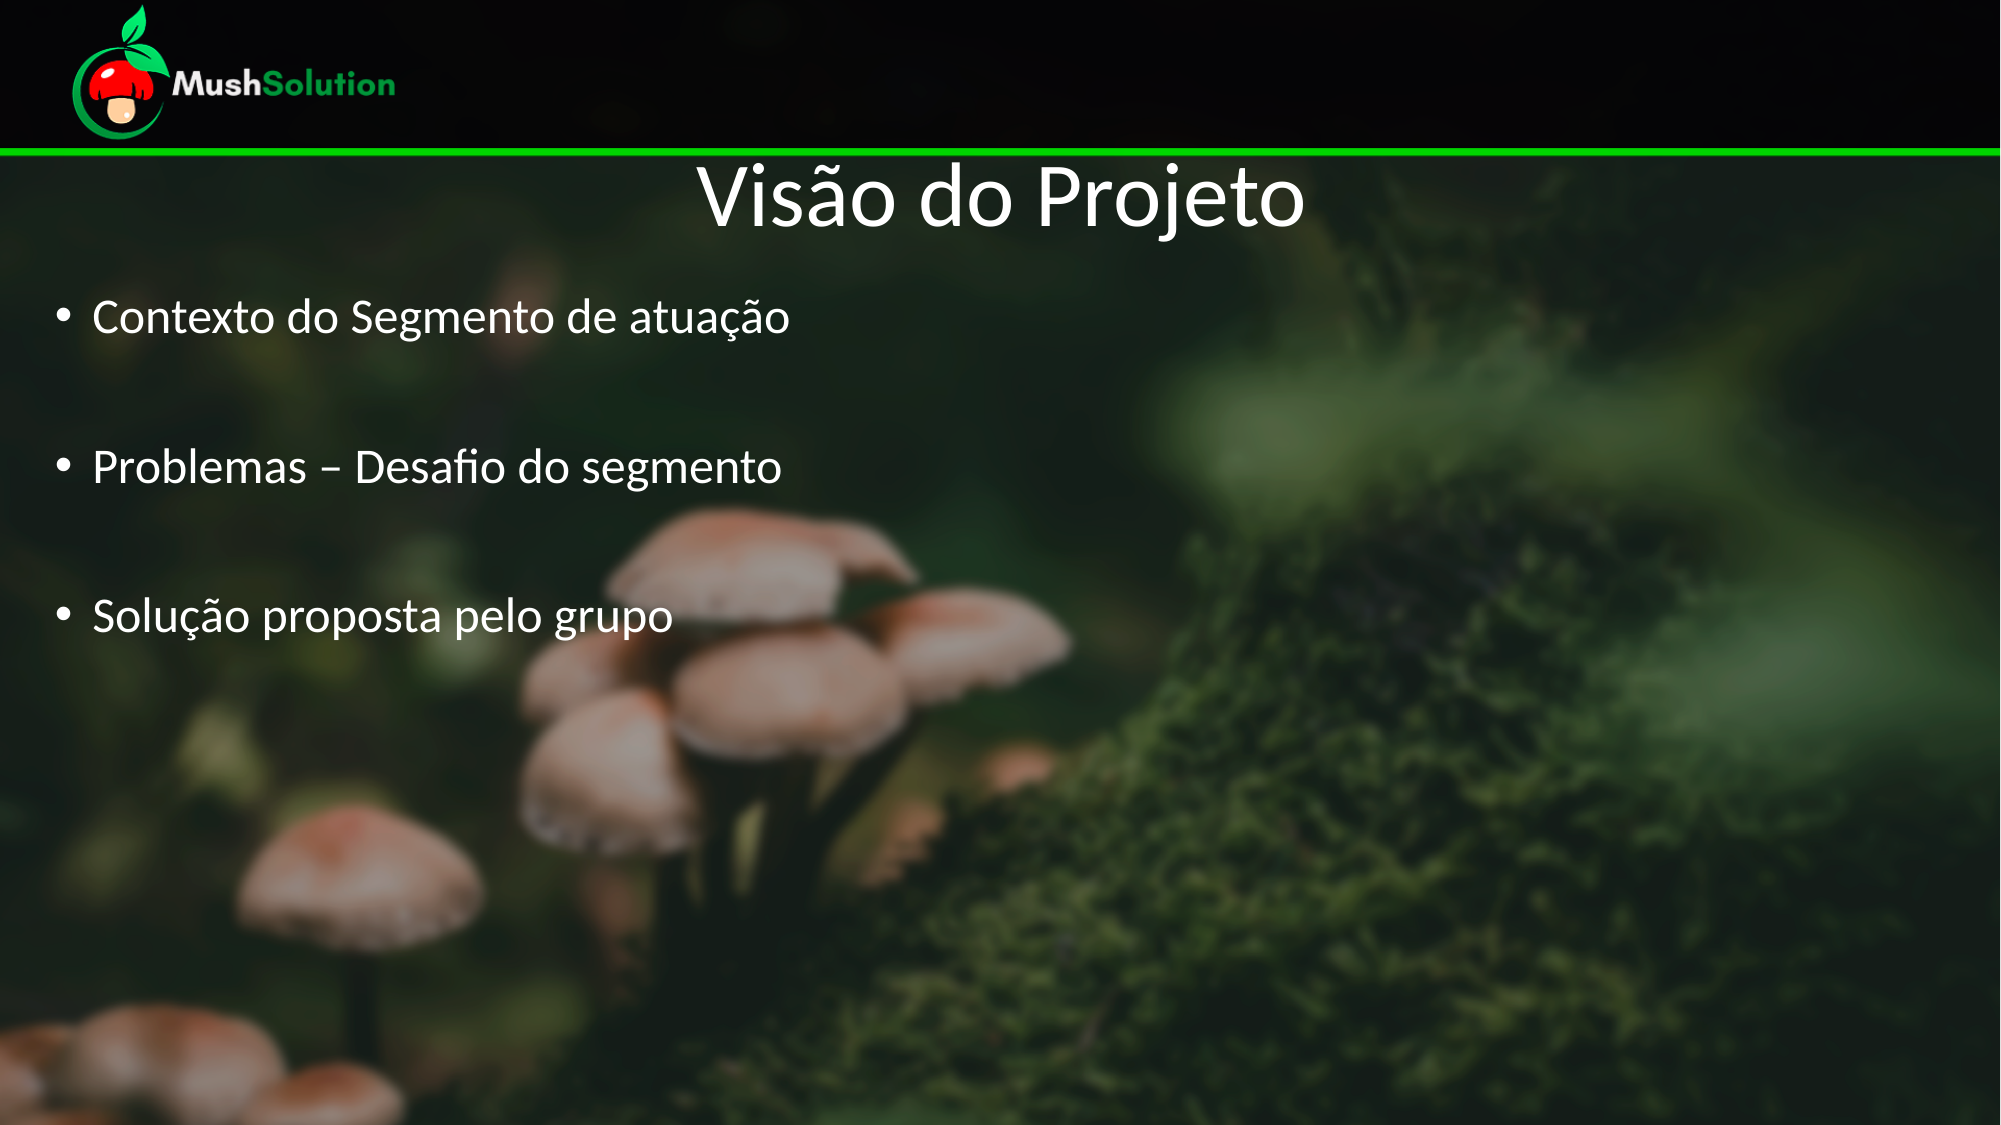

# Visão do Projeto

Contexto do Segmento de atuação

Problemas – Desafio do segmento

Solução proposta pelo grupo